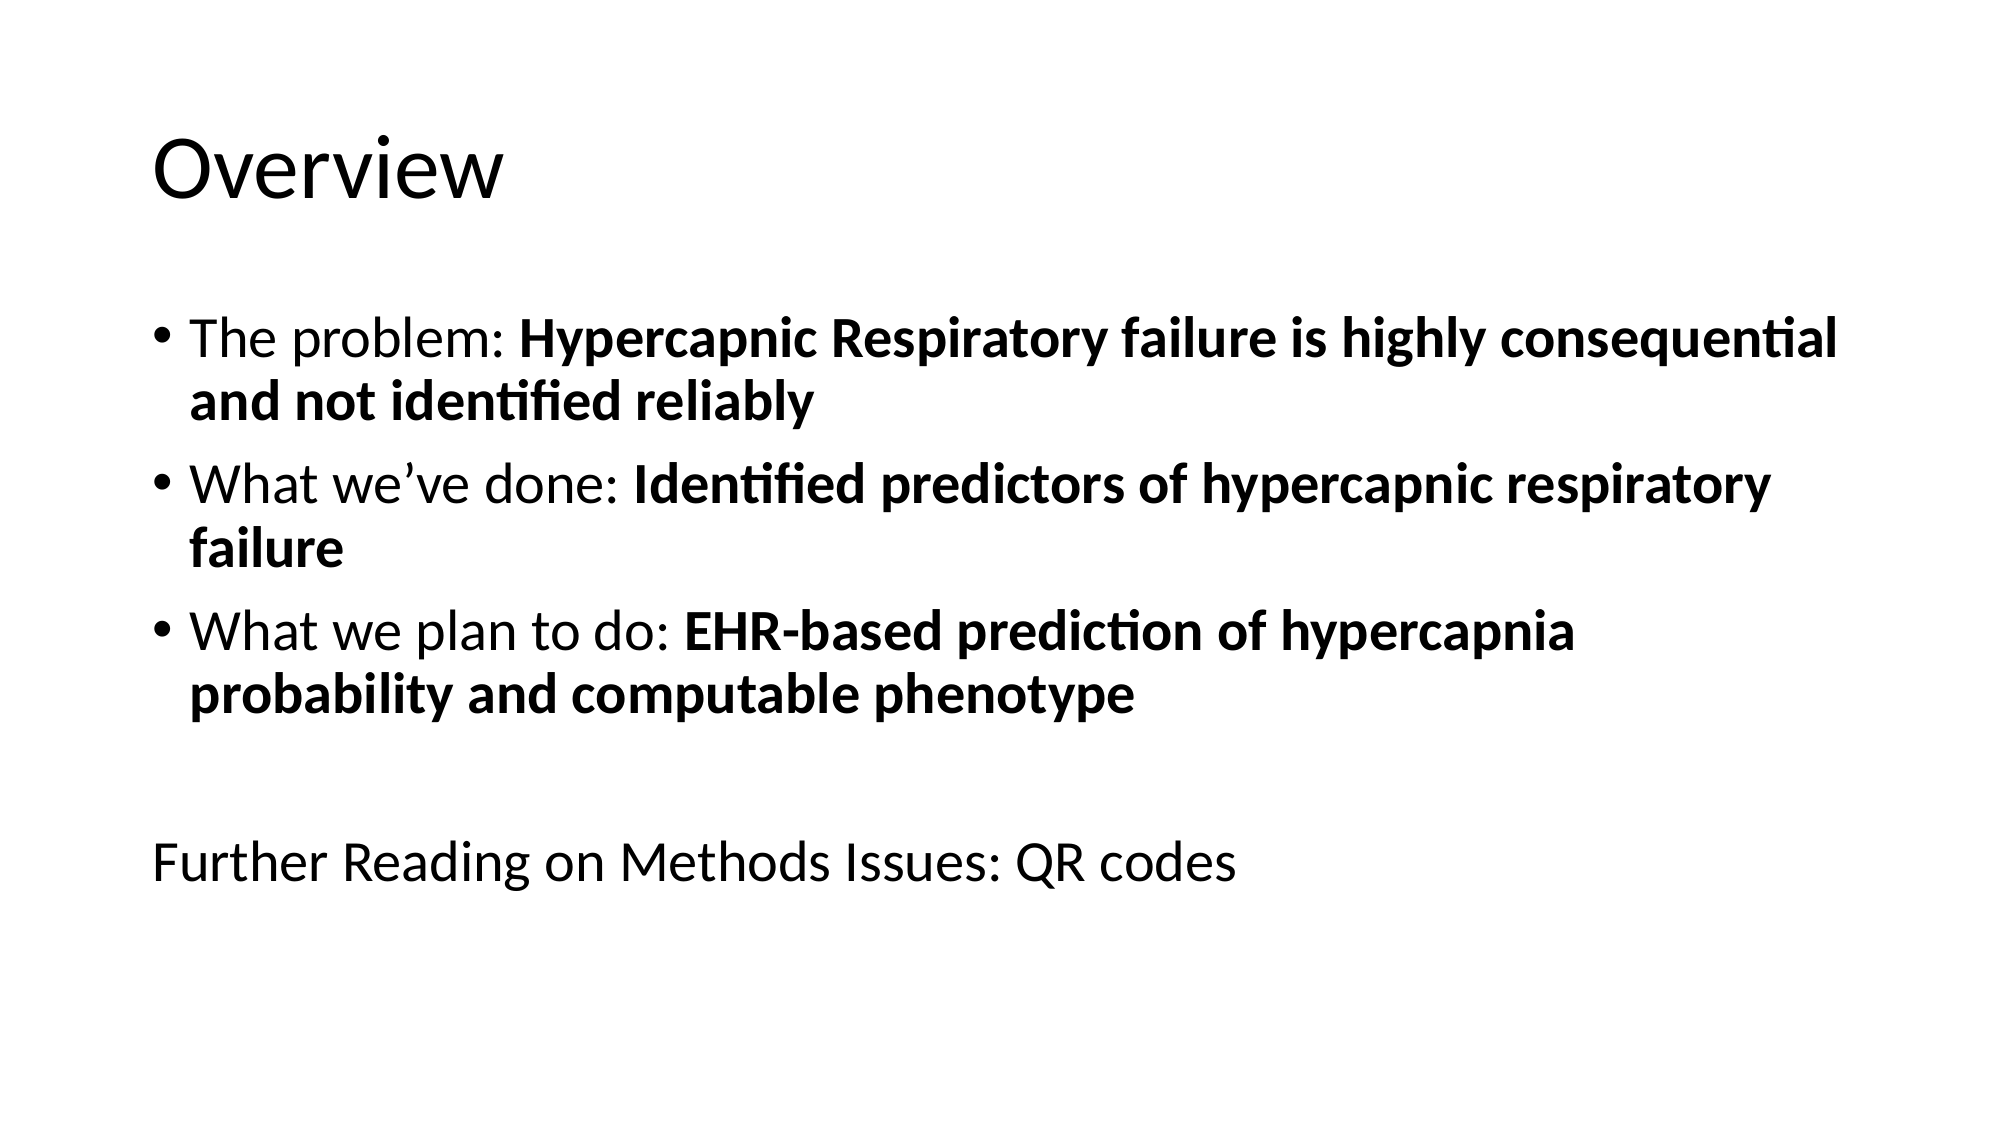

# Overview
The problem: Hypercapnic Respiratory failure is highly consequential and not identified reliably
What we’ve done: Identified predictors of hypercapnic respiratory failure
What we plan to do: EHR-based prediction of hypercapnia probability and computable phenotype

Further Reading on Methods Issues: QR codes